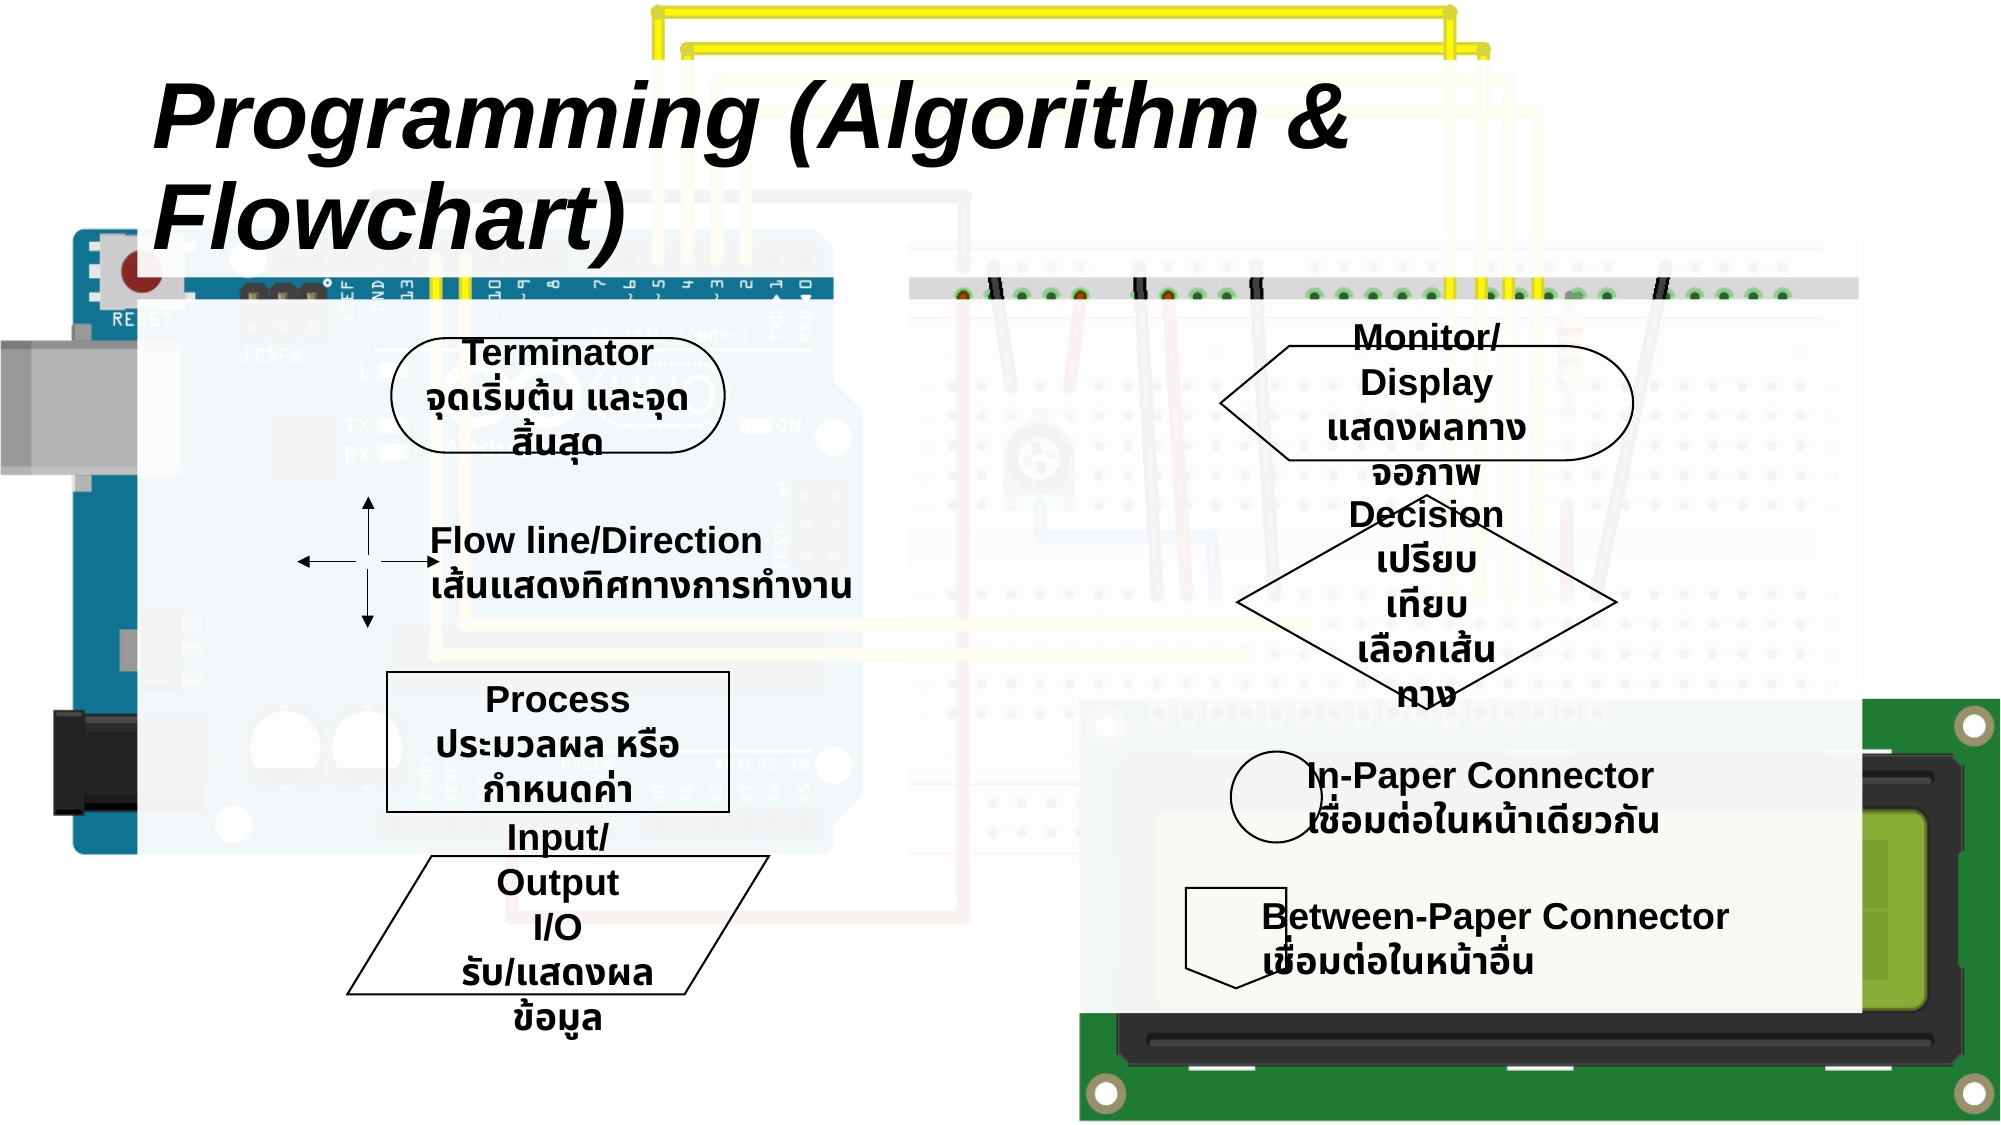

# Programming (Algorithm & Flowchart)

Terminator
จุดเริ่มต้น และจุดสิ้นสุด
Monitor/Display
แสดงผลทางจอภาพ
Decision เปรียบเทียบ เลือกเส้นทาง
Flow line/Direction
เส้นแสดงทิศทางการทำงาน
Process
ประมวลผล หรือกำหนดค่า
In-Paper Connector
เชื่อมต่อในหน้าเดียวกัน

Input/Output
I/O
รับ/แสดงผลข้อมูล
Between-Paper Connector
เชื่อมต่อในหน้าอื่น